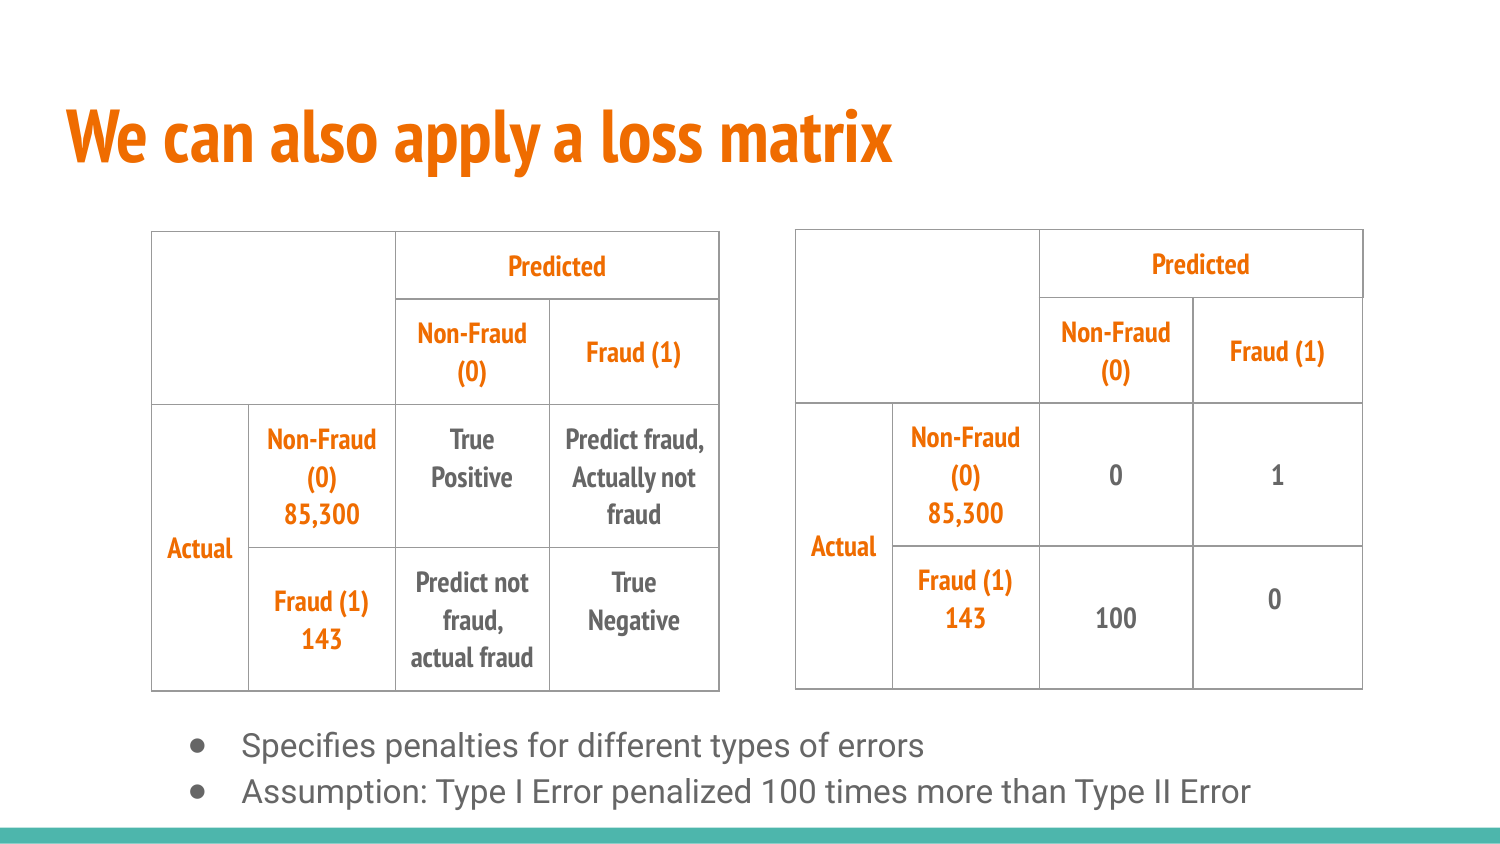

# We can also apply a loss matrix
|  |  | Predicted |  |
| --- | --- | --- | --- |
|  |  | Non-Fraud (0) | Fraud (1) |
| Actual | Non-Fraud (0) 85,300 | 0 | 1 |
|  | Fraud (1) 143 | 100 | 0 |
|  |  | Predicted |  |
| --- | --- | --- | --- |
|  |  | Non-Fraud (0) | Fraud (1) |
| Actual | Non-Fraud (0) 85,300 | True Positive | Predict fraud, Actually not fraud |
|  | Fraud (1) 143 | Predict not fraud, actual fraud | True Negative |
Specifies penalties for different types of errors
Assumption: Type I Error penalized 100 times more than Type II Error